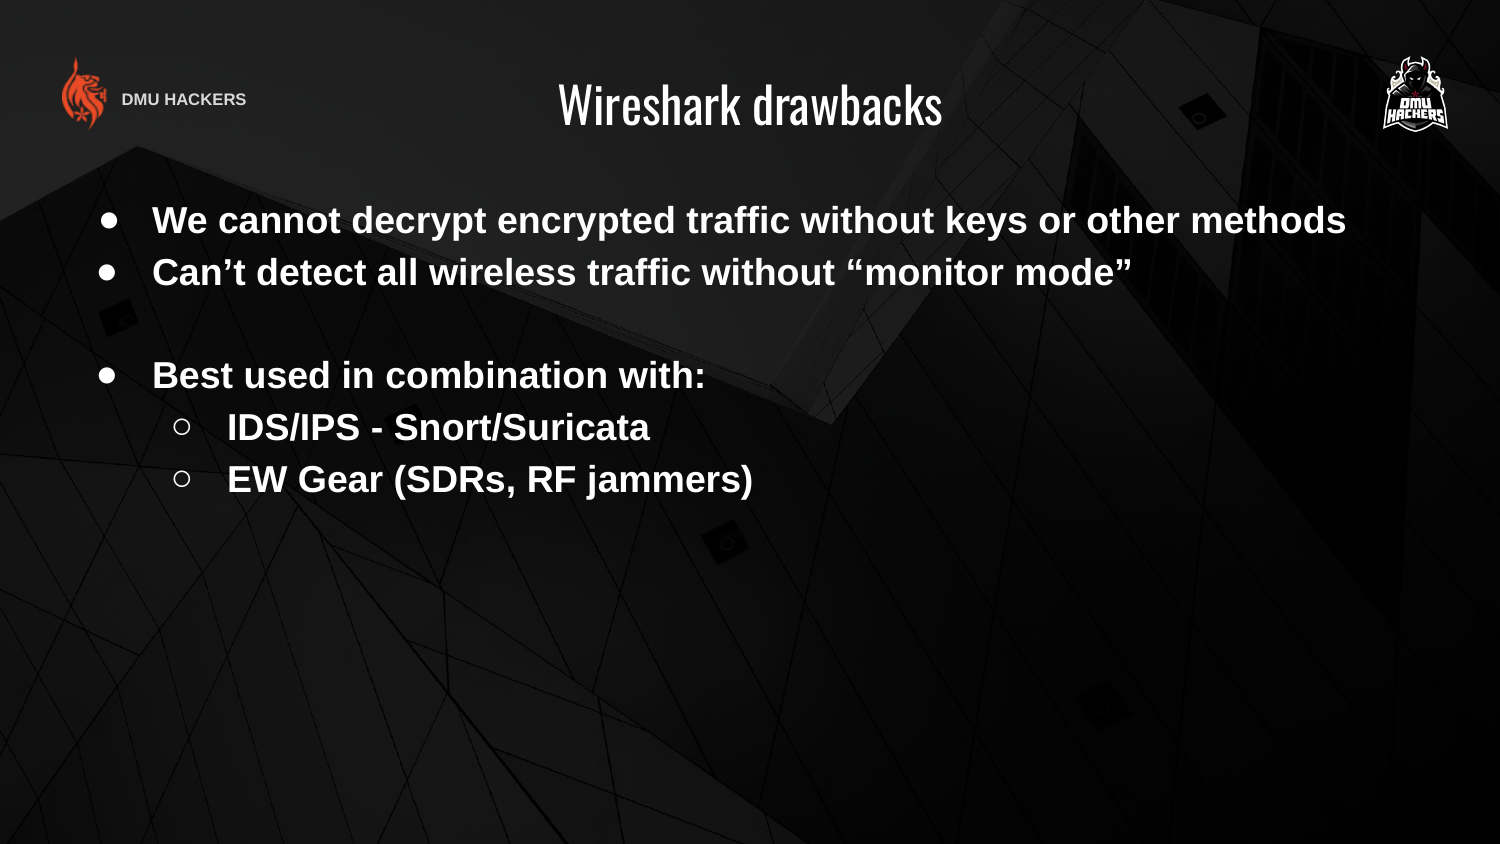

Wireshark drawbacks
DMU HACKERS
We cannot decrypt encrypted traffic without keys or other methods
Can’t detect all wireless traffic without “monitor mode”

Best used in combination with:
IDS/IPS - Snort/Suricata
EW Gear (SDRs, RF jammers)